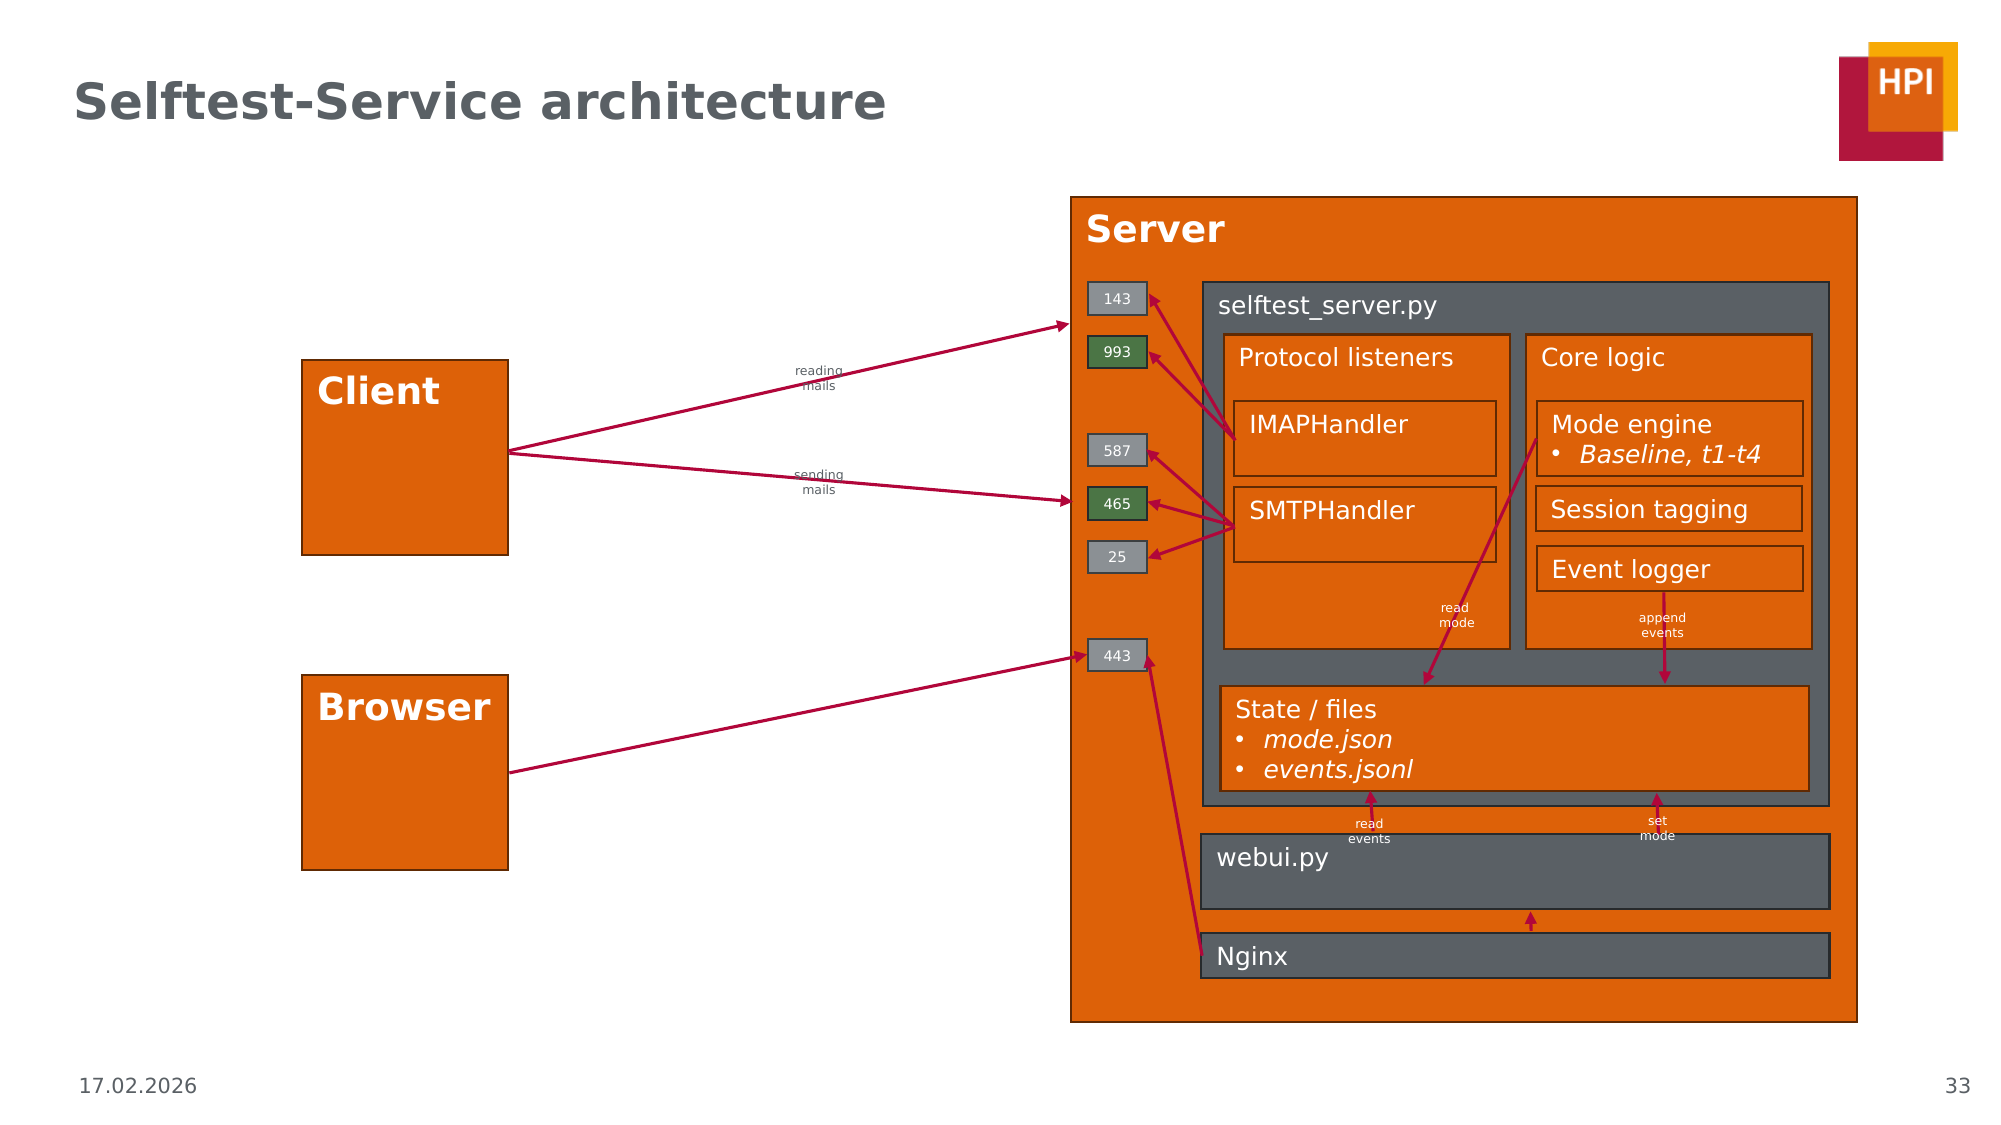

# Selftest-Service architecture
Server

selftest_server.py

143
993
587
465
25
443
reading mails
Protocol listeners

IMAPHandler

SMTPHandler

Core logic

Mode engine
Baseline, t1-t4
Session tagging
Event logger
Client

read
mode
sending mails
append events
Browser

State / files
mode.json
events.jsonl
read events
set mode
webui.py

Nginx
33
17.02.2026